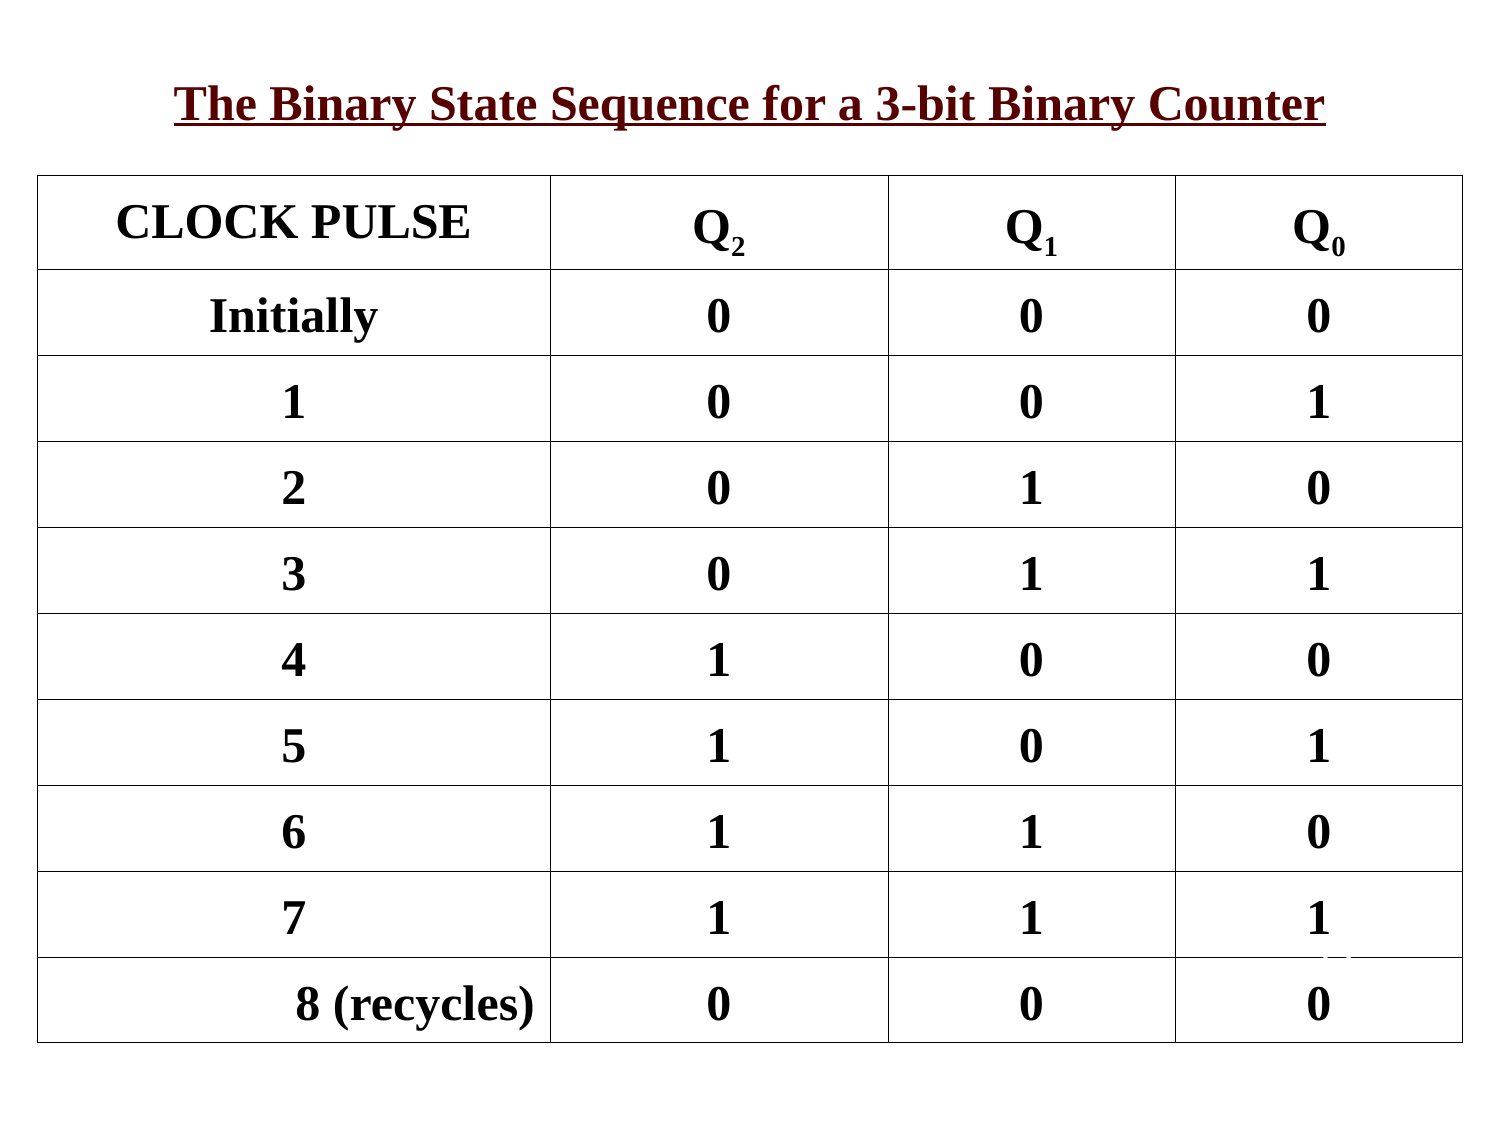

The Binary State Sequence for a 3-bit Binary Counter
| CLOCK PULSE | Q2 | Q1 | Q0 |
| --- | --- | --- | --- |
| Initially | 0 | 0 | 0 |
| 1 | 0 | 0 | 1 |
| 2 | 0 | 1 | 0 |
| 3 | 0 | 1 | 1 |
| 4 | 1 | 0 | 0 |
| 5 | 1 | 0 | 1 |
| 6 | 1 | 1 | 0 |
| 7 | 1 | 1 | 1 |
| 8 (recycles) | 0 | 0 | 0 |
11